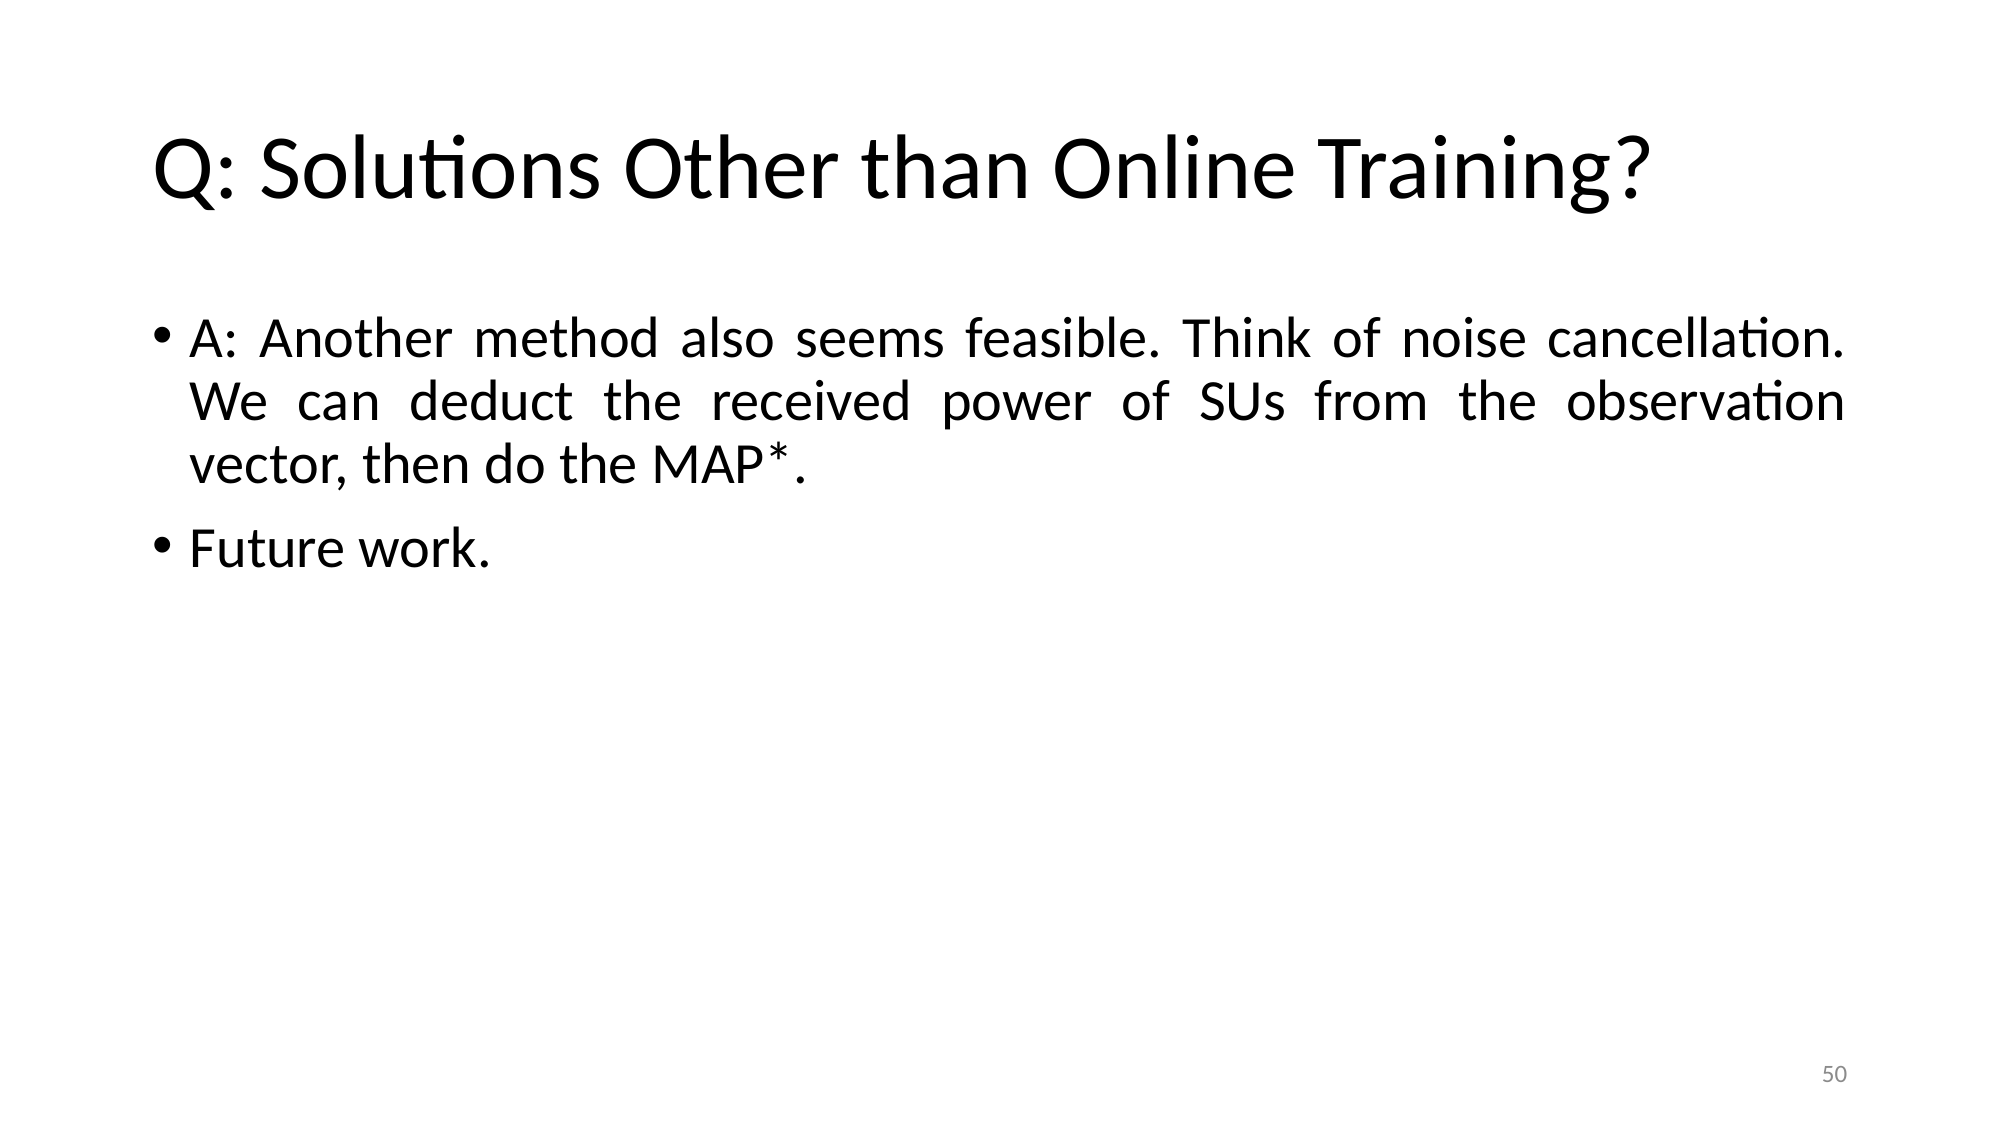

# Q: Solutions Other than Online Training?
A: Another method also seems feasible. Think of noise cancellation. We can deduct the received power of SUs from the observation vector, then do the MAP*.
Future work.
50